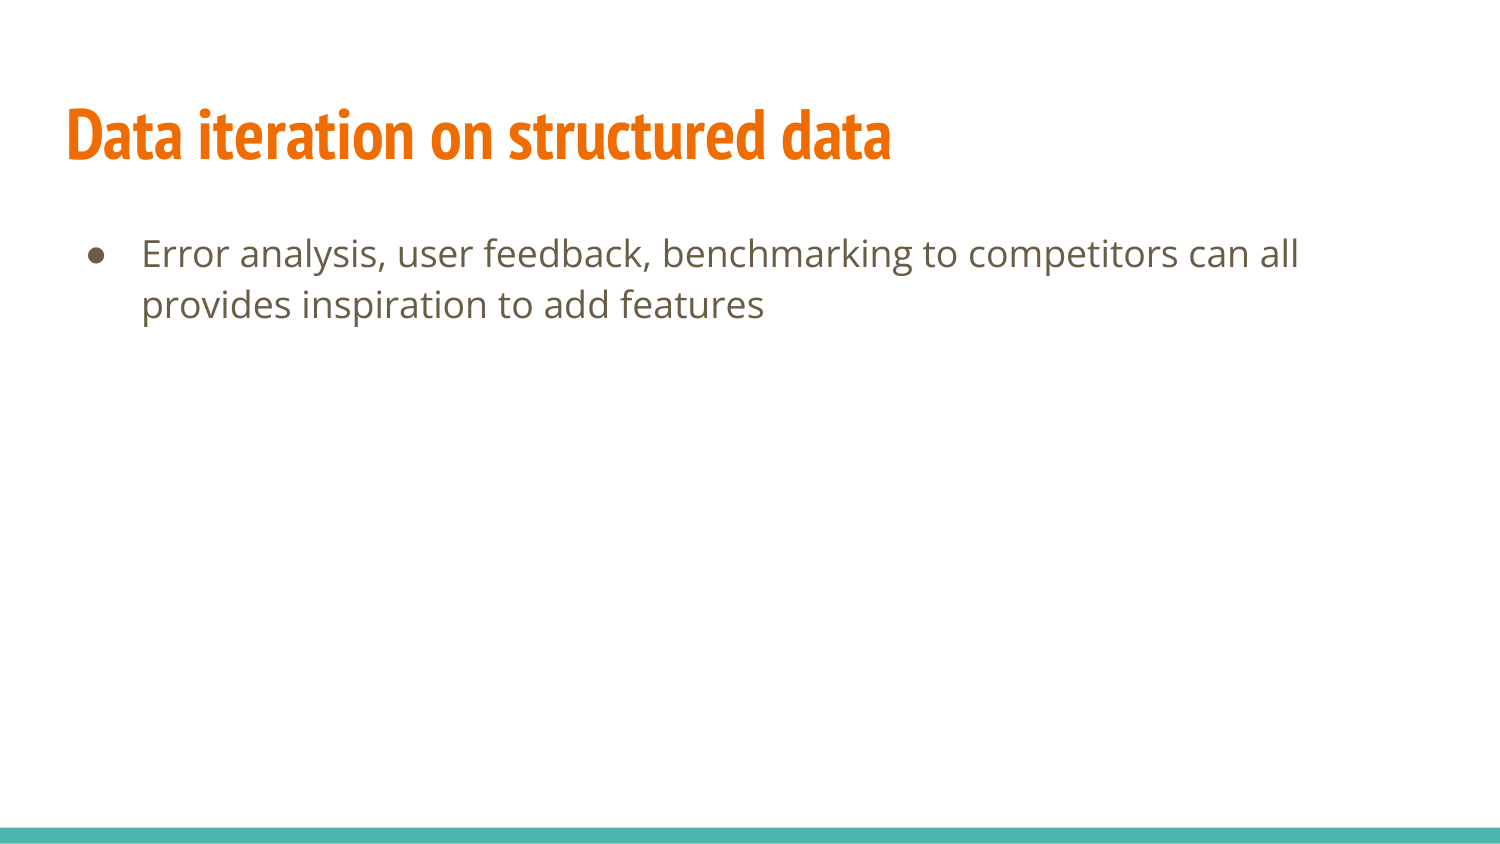

# Data iteration on structured data
Error analysis, user feedback, benchmarking to competitors can all provides inspiration to add features